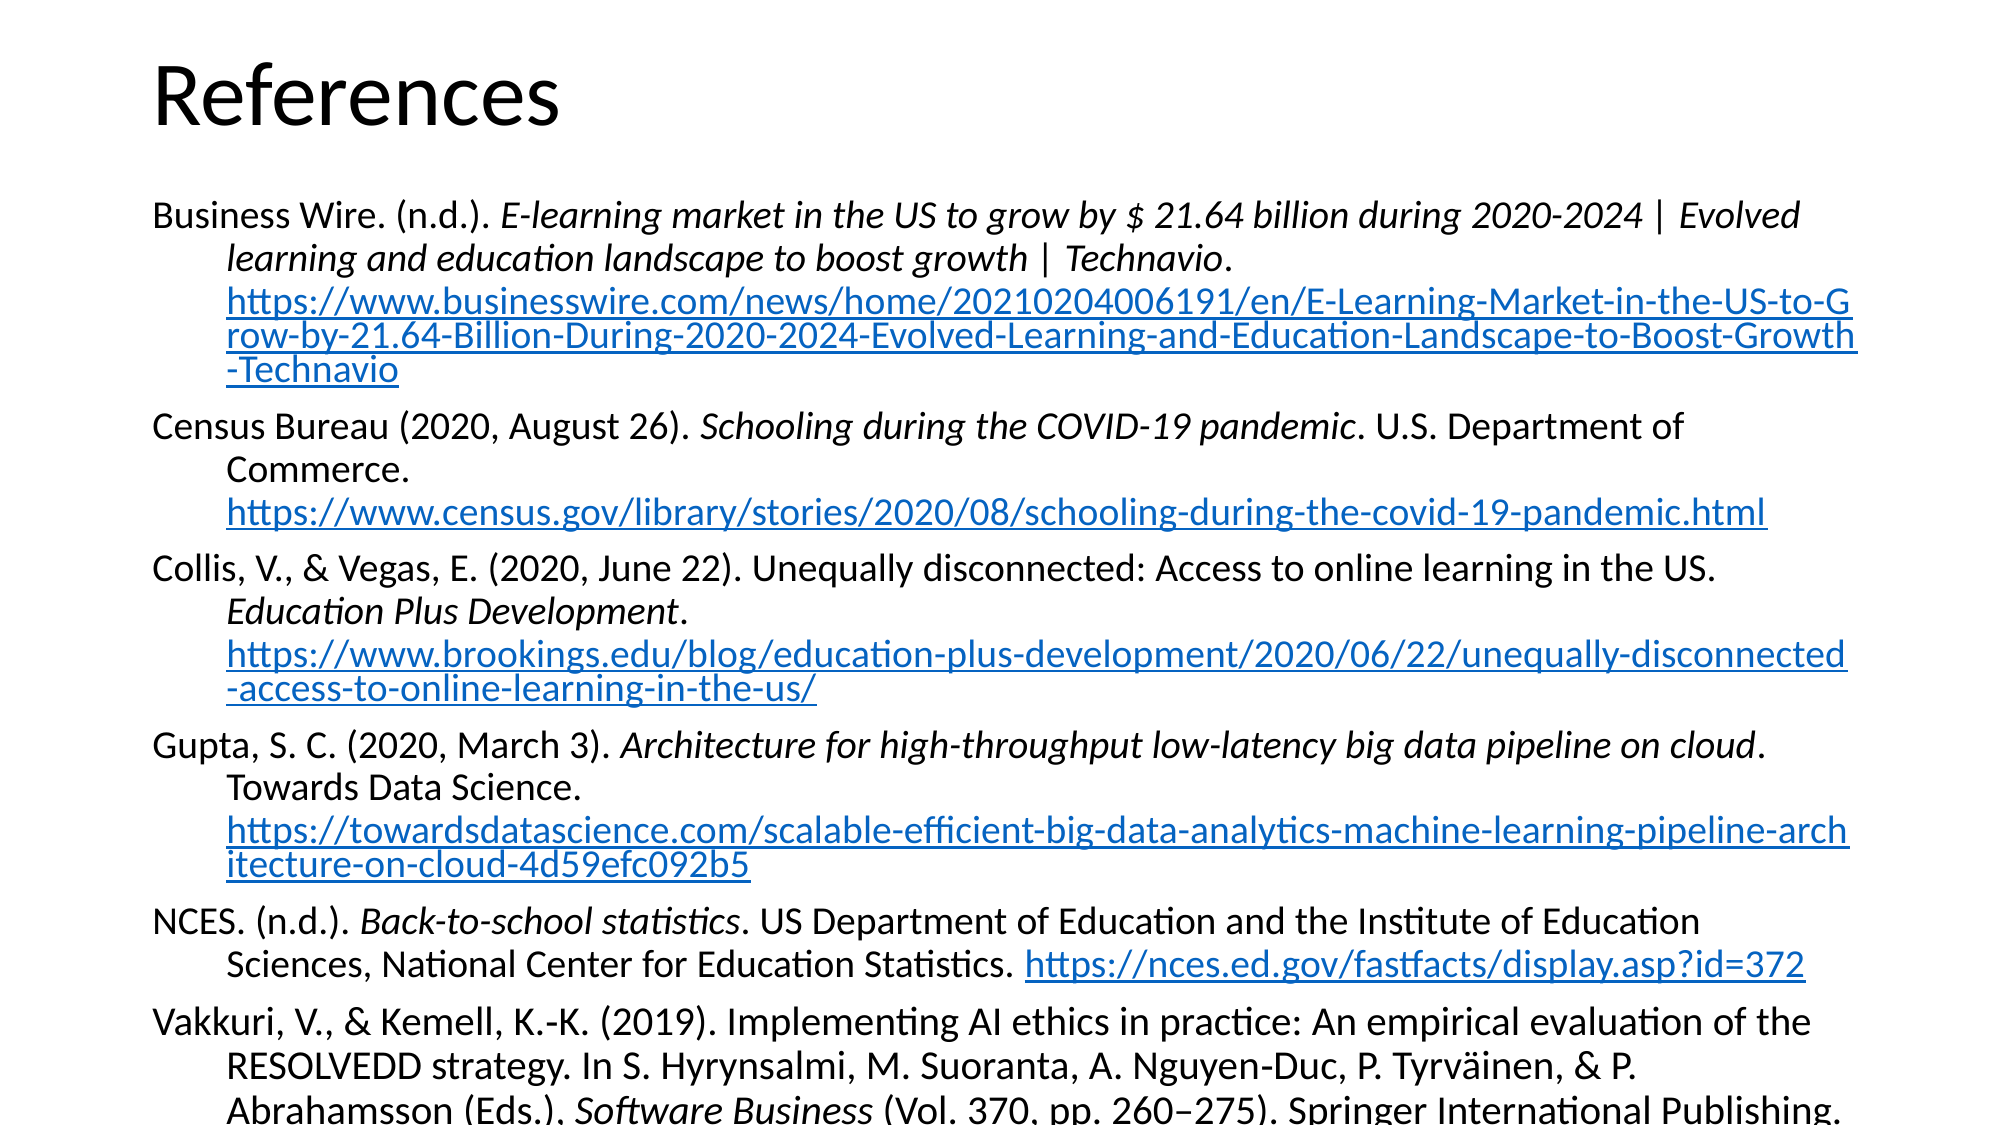

# References
Business Wire. (n.d.). E-learning market in the US to grow by $ 21.64 billion during 2020-2024 | Evolved learning and education landscape to boost growth | Technavio. https://www.businesswire.com/news/home/20210204006191/en/E-Learning-Market-in-the-US-to-Grow-by-21.64-Billion-During-2020-2024-Evolved-Learning-and-Education-Landscape-to-Boost-Growth-Technavio
Census Bureau (2020, August 26). Schooling during the COVID-19 pandemic. U.S. Department of Commerce. https://www.census.gov/library/stories/2020/08/schooling-during-the-covid-19-pandemic.html
Collis, V., & Vegas, E. (2020, June 22). Unequally disconnected: Access to online learning in the US. Education Plus Development. https://www.brookings.edu/blog/education-plus-development/2020/06/22/unequally-disconnected-access-to-online-learning-in-the-us/
Gupta, S. C. (2020, March 3). Architecture for high-throughput low-latency big data pipeline on cloud. Towards Data Science. https://towardsdatascience.com/scalable-efficient-big-data-analytics-machine-learning-pipeline-architecture-on-cloud-4d59efc092b5
NCES. (n.d.). Back-to-school statistics. US Department of Education and the Institute of Education Sciences, National Center for Education Statistics. https://nces.ed.gov/fastfacts/display.asp?id=372
Vakkuri, V., & Kemell, K.‐K. (2019). Implementing AI ethics in practice: An empirical evaluation of the RESOLVEDD strategy. In S. Hyrynsalmi, M. Suoranta, A. Nguyen‐Duc, P. Tyrväinen, & P. Abrahamsson (Eds.), Software Business (Vol. 370, pp. 260–275). Springer International Publishing.